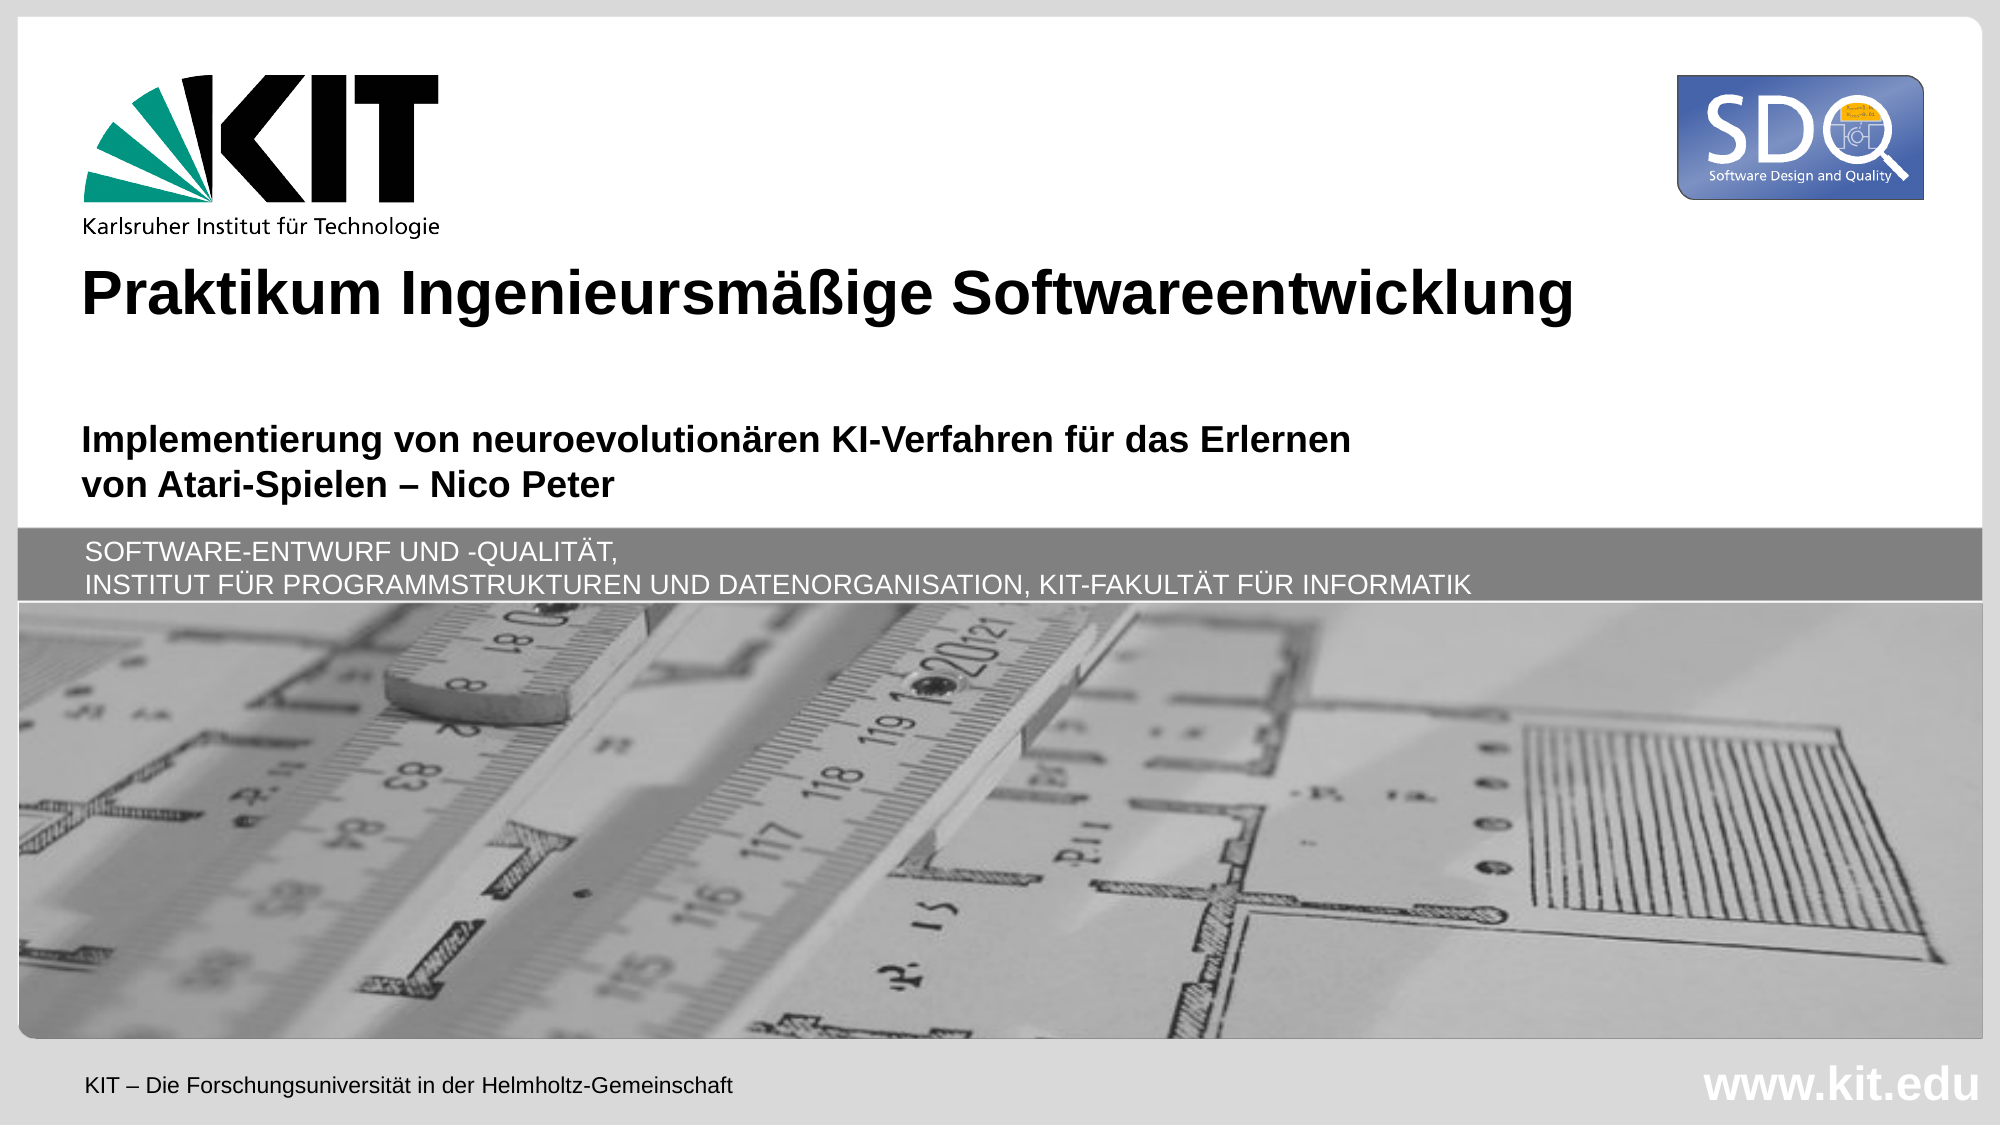

Praktikum Ingenieursmäßige Softwareentwicklung
Implementierung von neuroevolutionären KI-Verfahren für das Erlernen
von Atari-Spielen – Nico Peter